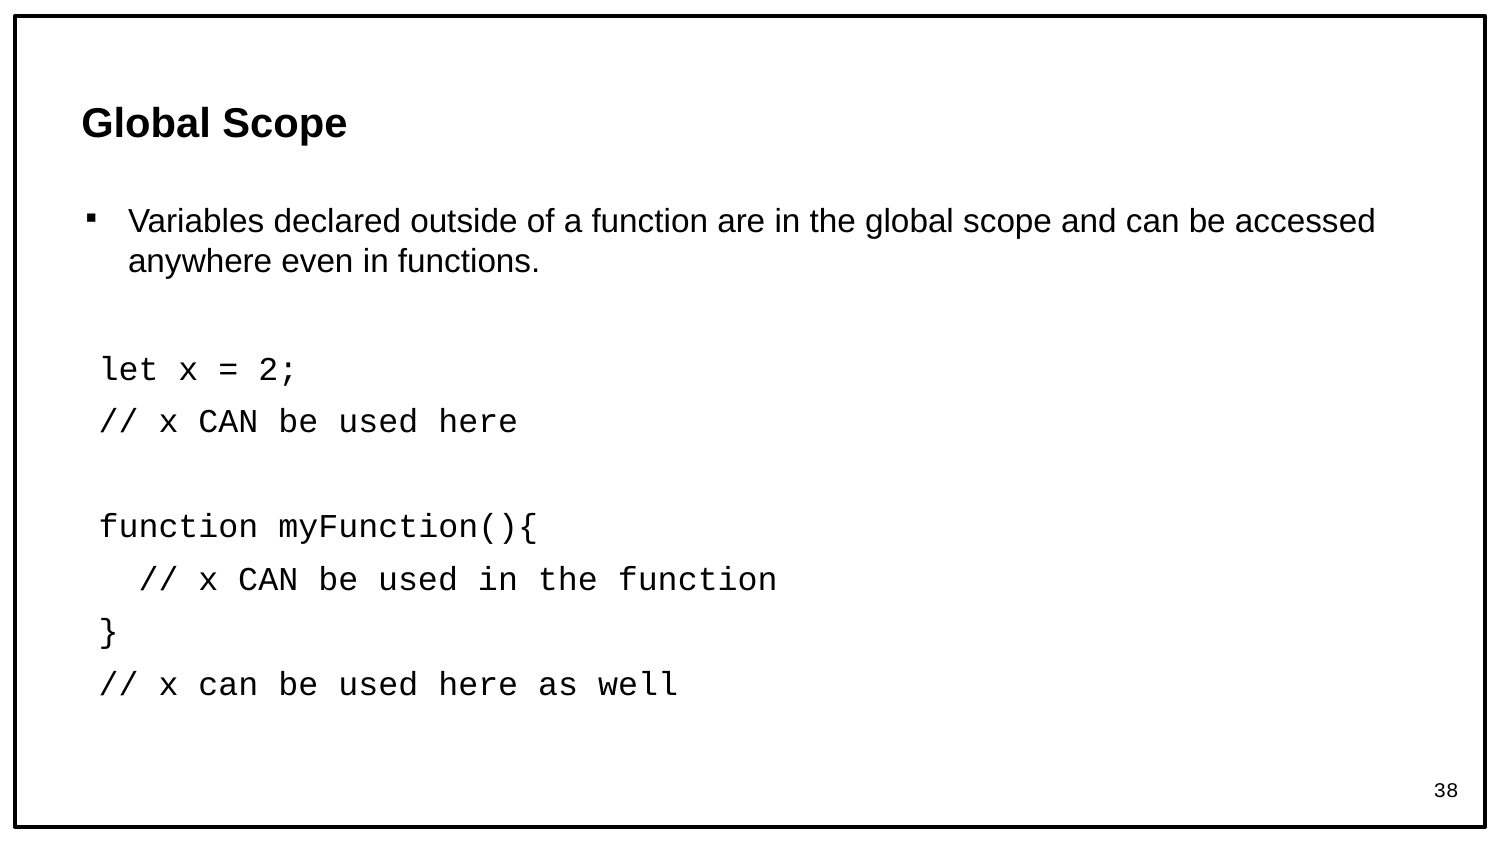

# Global Scope
Variables declared outside of a function are in the global scope and can be accessed anywhere even in functions.
let x = 2;
// x CAN be used here

function myFunction(){
  // x CAN be used in the function
}
// x can be used here as well

38